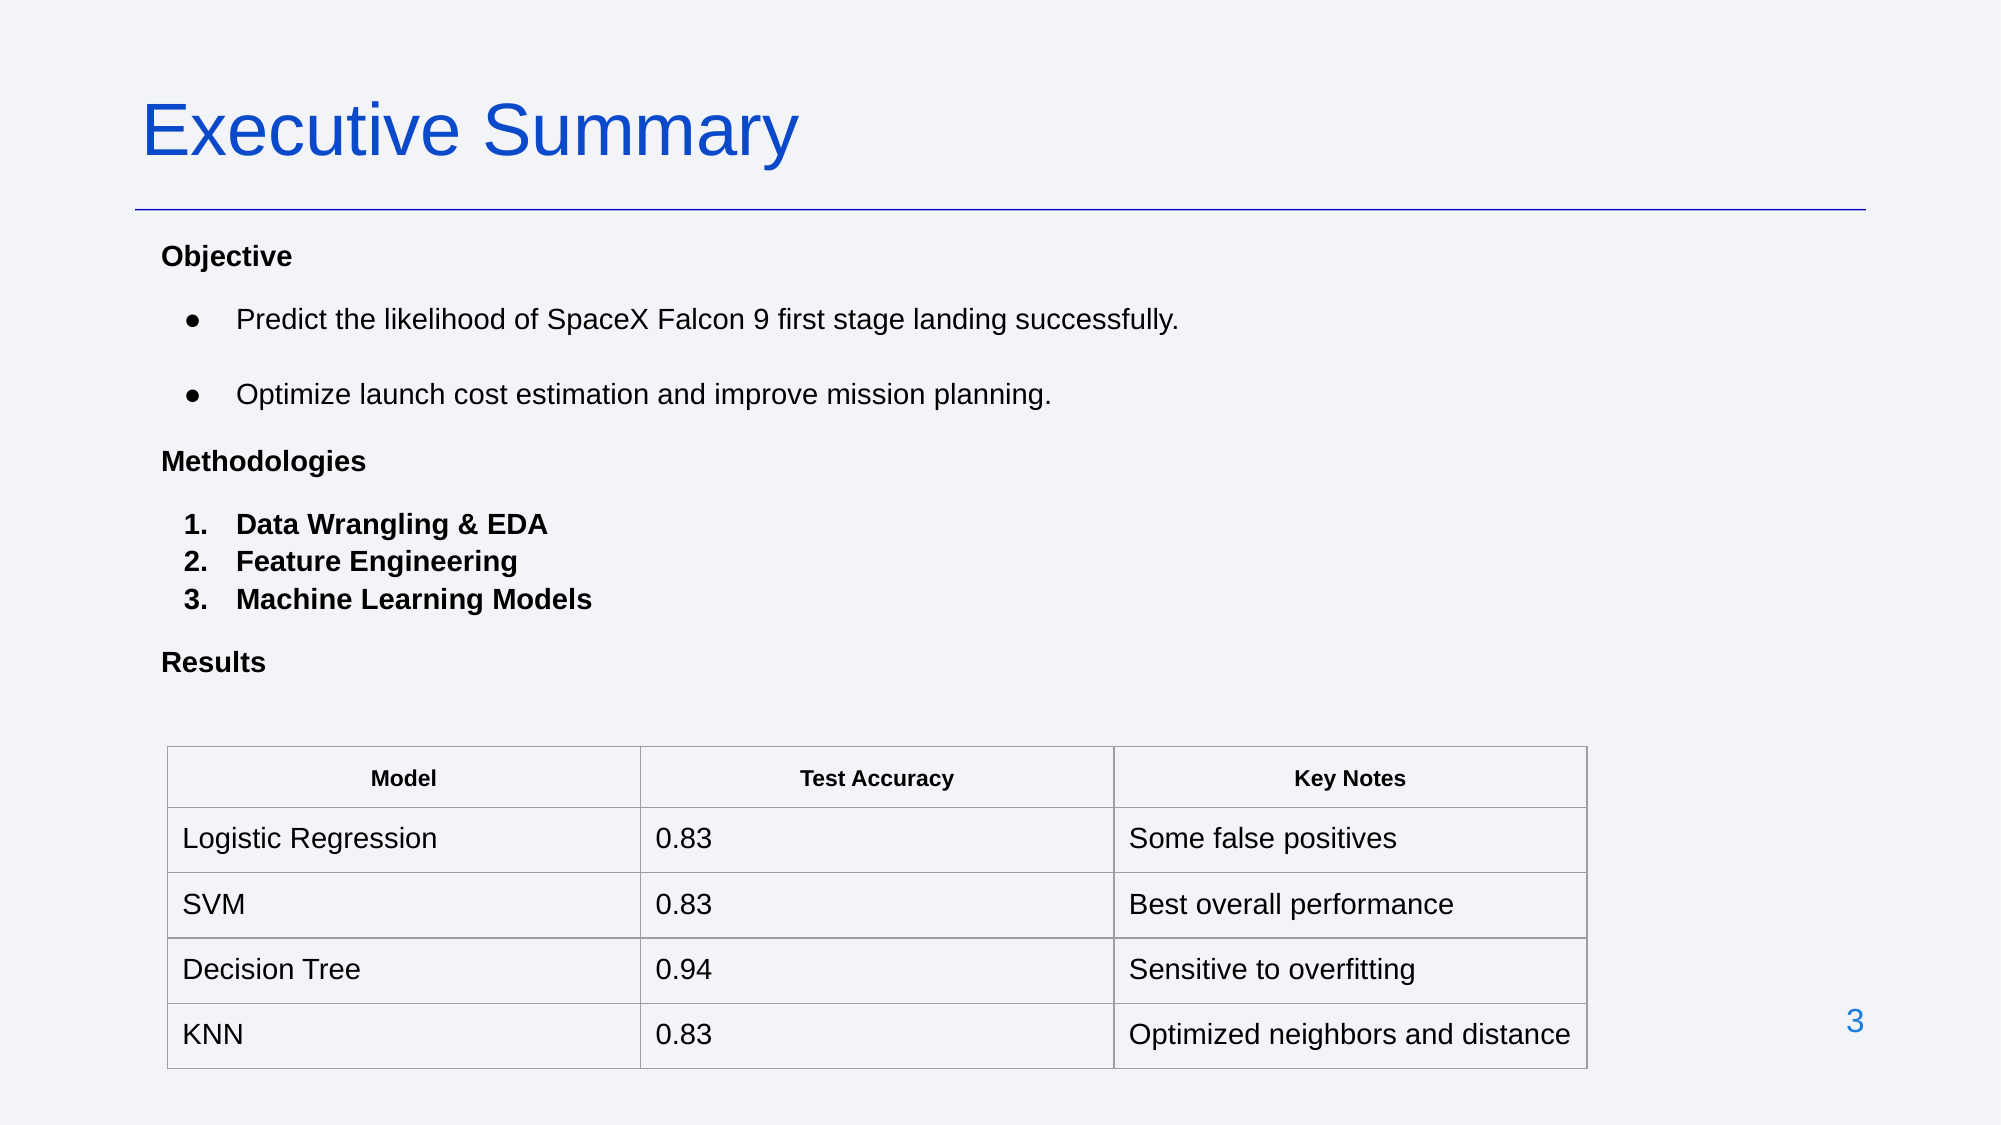

|  |
| --- |
Executive Summary
Objective
Predict the likelihood of SpaceX Falcon 9 first stage landing successfully.
Optimize launch cost estimation and improve mission planning.
Methodologies
Data Wrangling & EDA
Feature Engineering
Machine Learning Models
Results

| Model | Test Accuracy | Key Notes |
| --- | --- | --- |
| Logistic Regression | 0.83 | Some false positives |
| SVM | 0.83 | Best overall performance |
| Decision Tree | 0.94 | Sensitive to overfitting |
| KNN | 0.83 | Optimized neighbors and distance |
3